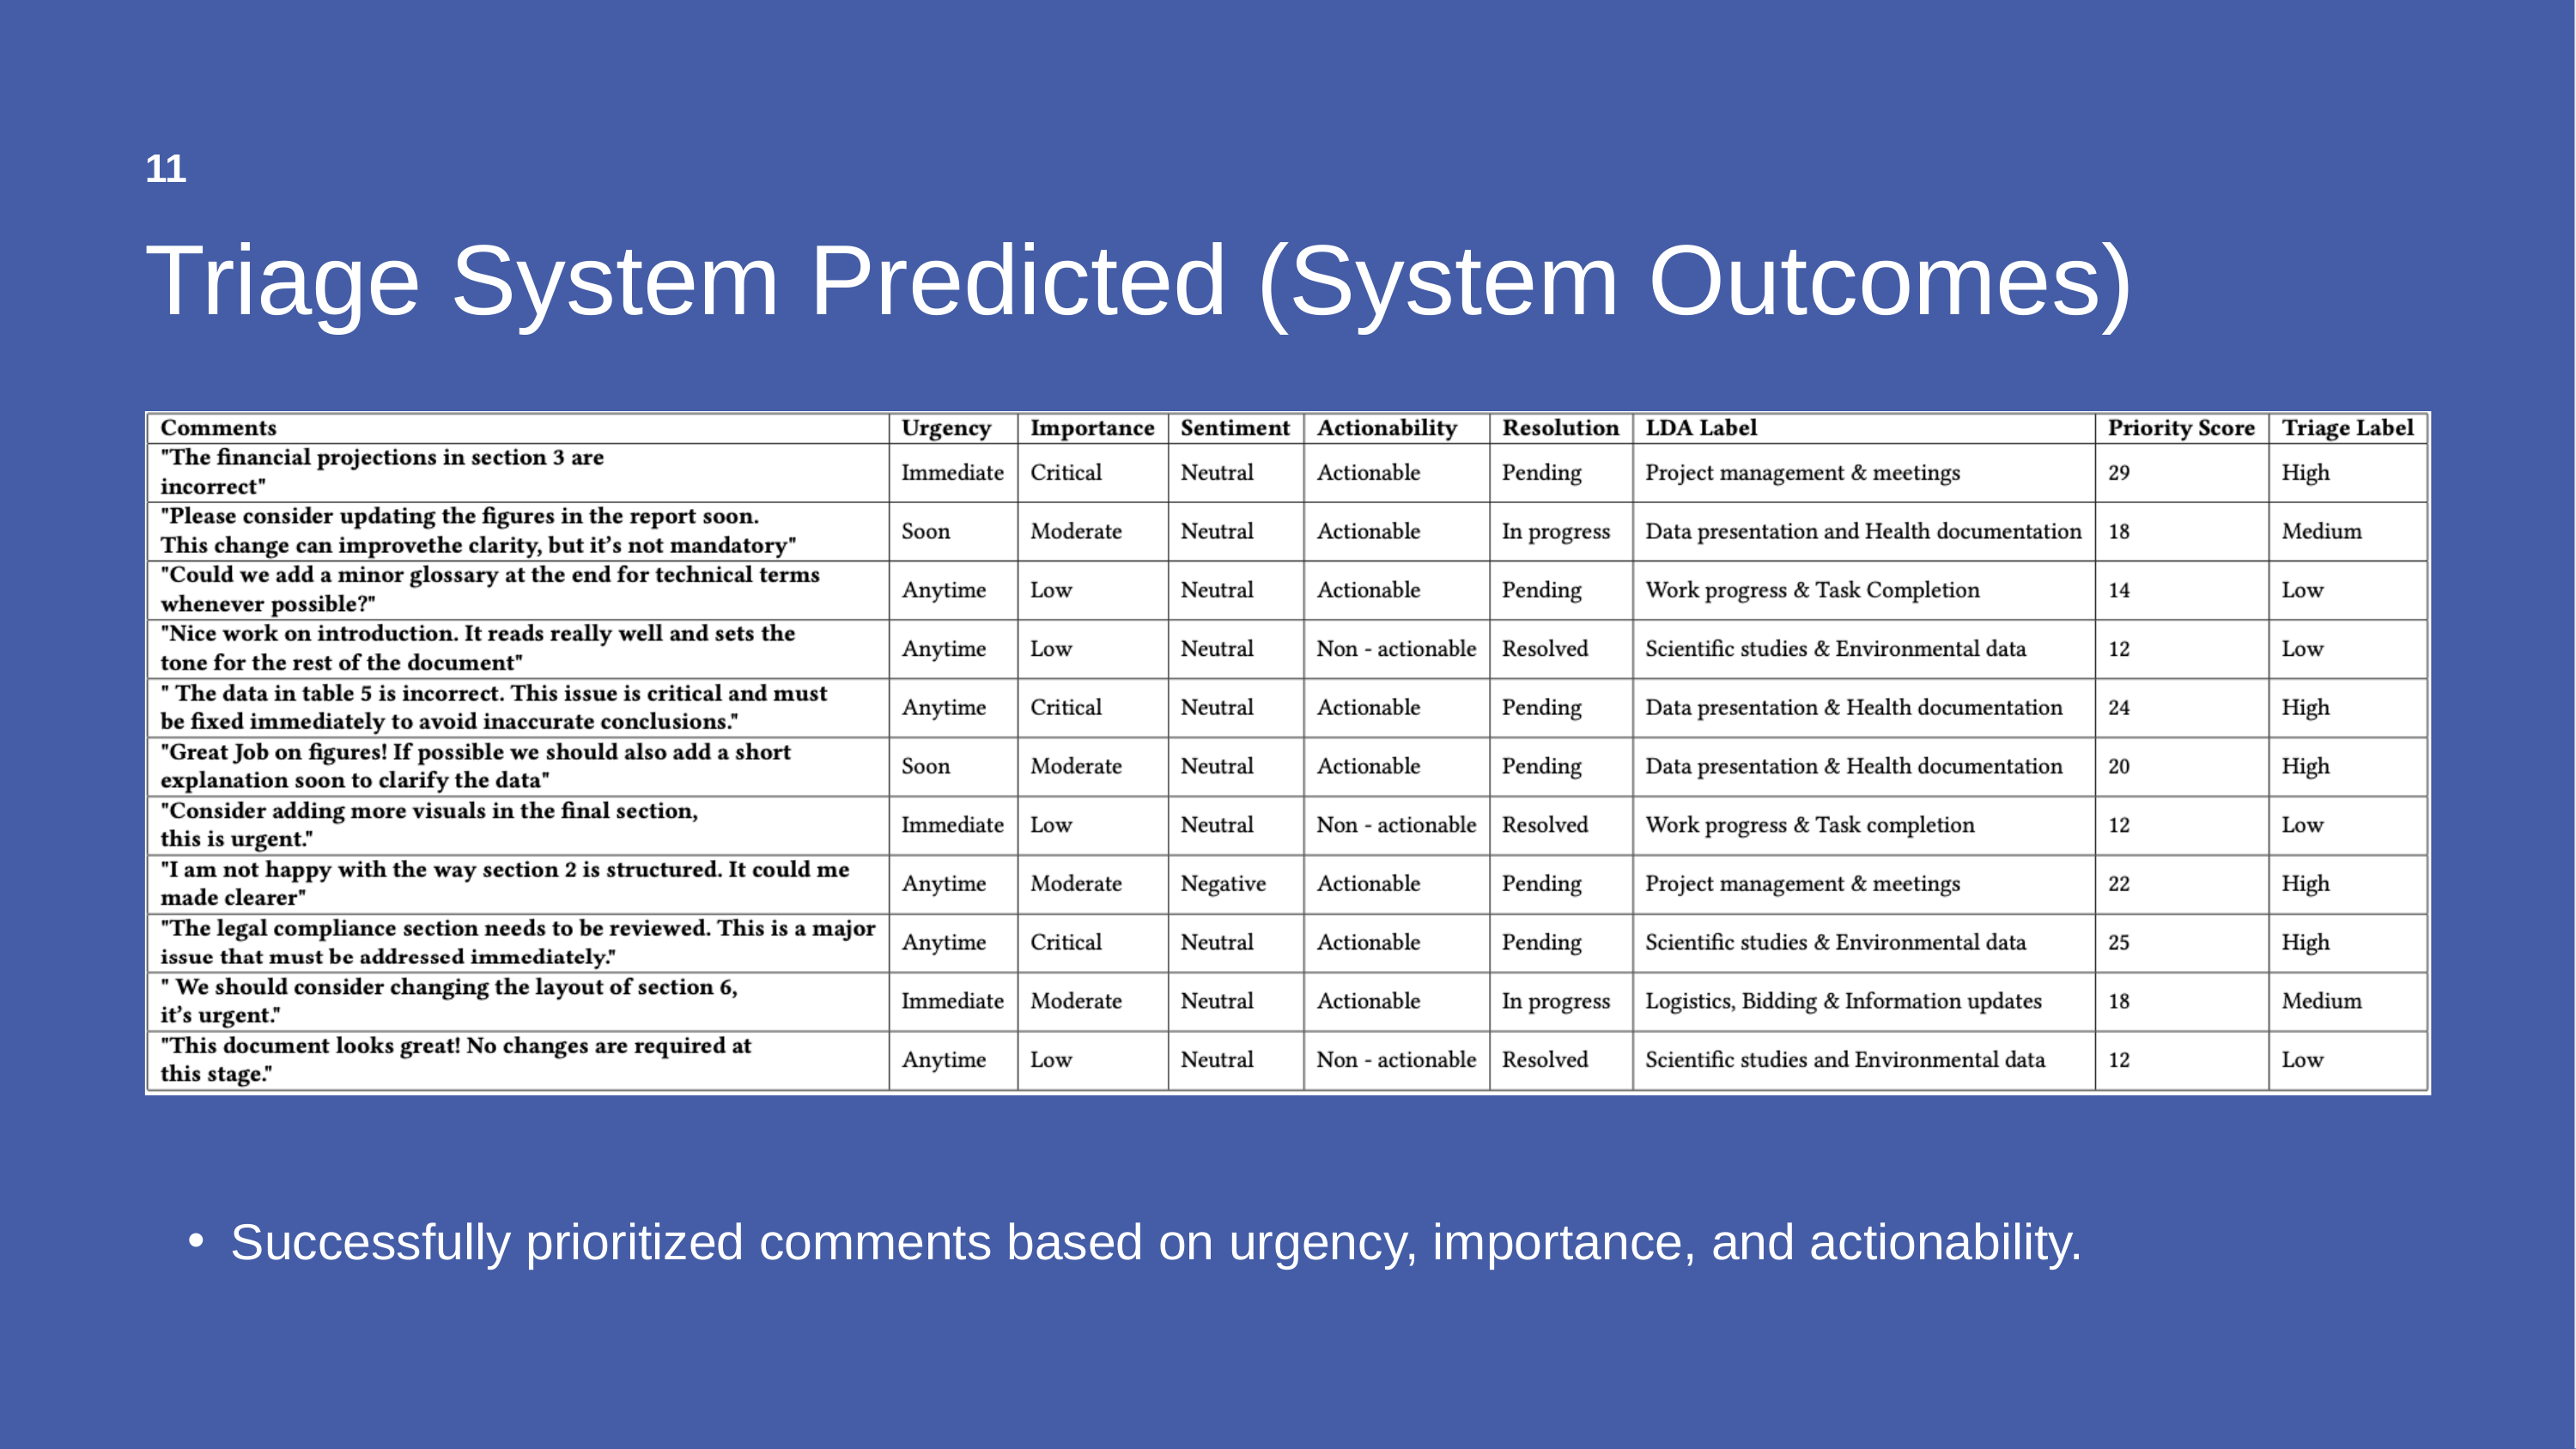

11
Triage System Predicted (System Outcomes)

Successfully prioritized comments based on urgency, importance, and actionability.